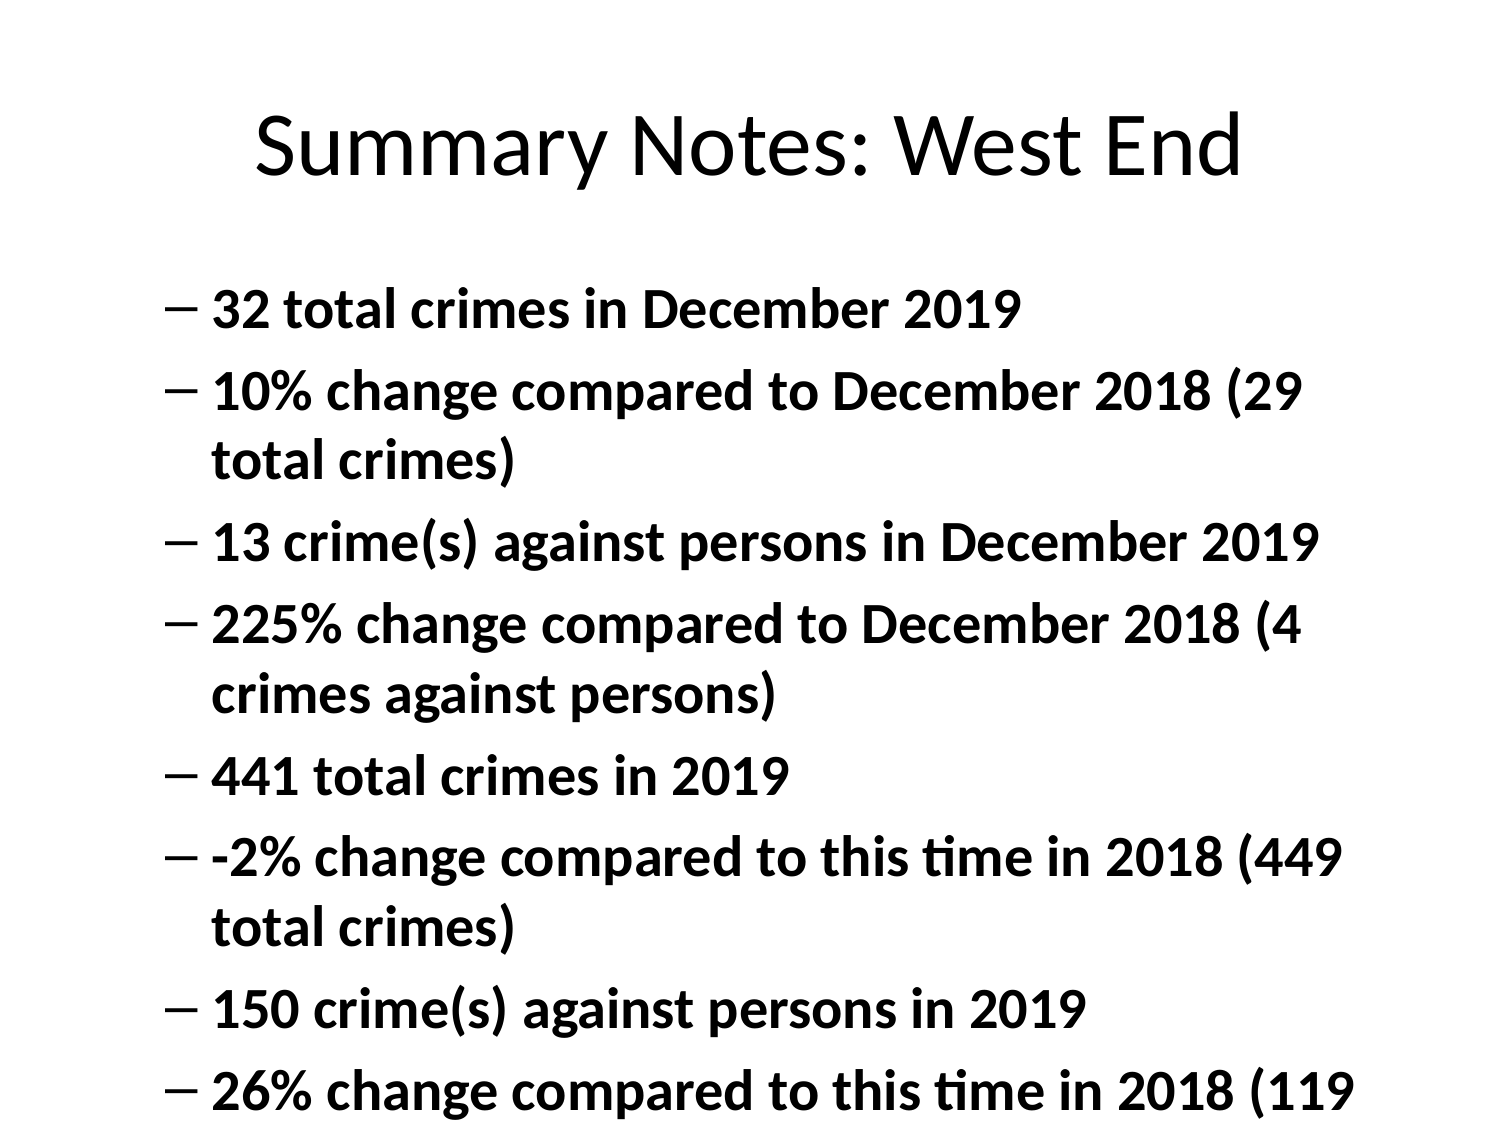

# Summary Notes: West End
32 total crimes in December 2019
10% change compared to December 2018 (29 total crimes)
13 crime(s) against persons in December 2019
225% change compared to December 2018 (4 crimes against persons)
441 total crimes in 2019
-2% change compared to this time in 2018 (449 total crimes)
150 crime(s) against persons in 2019
26% change compared to this time in 2018 (119 crimes against persons)